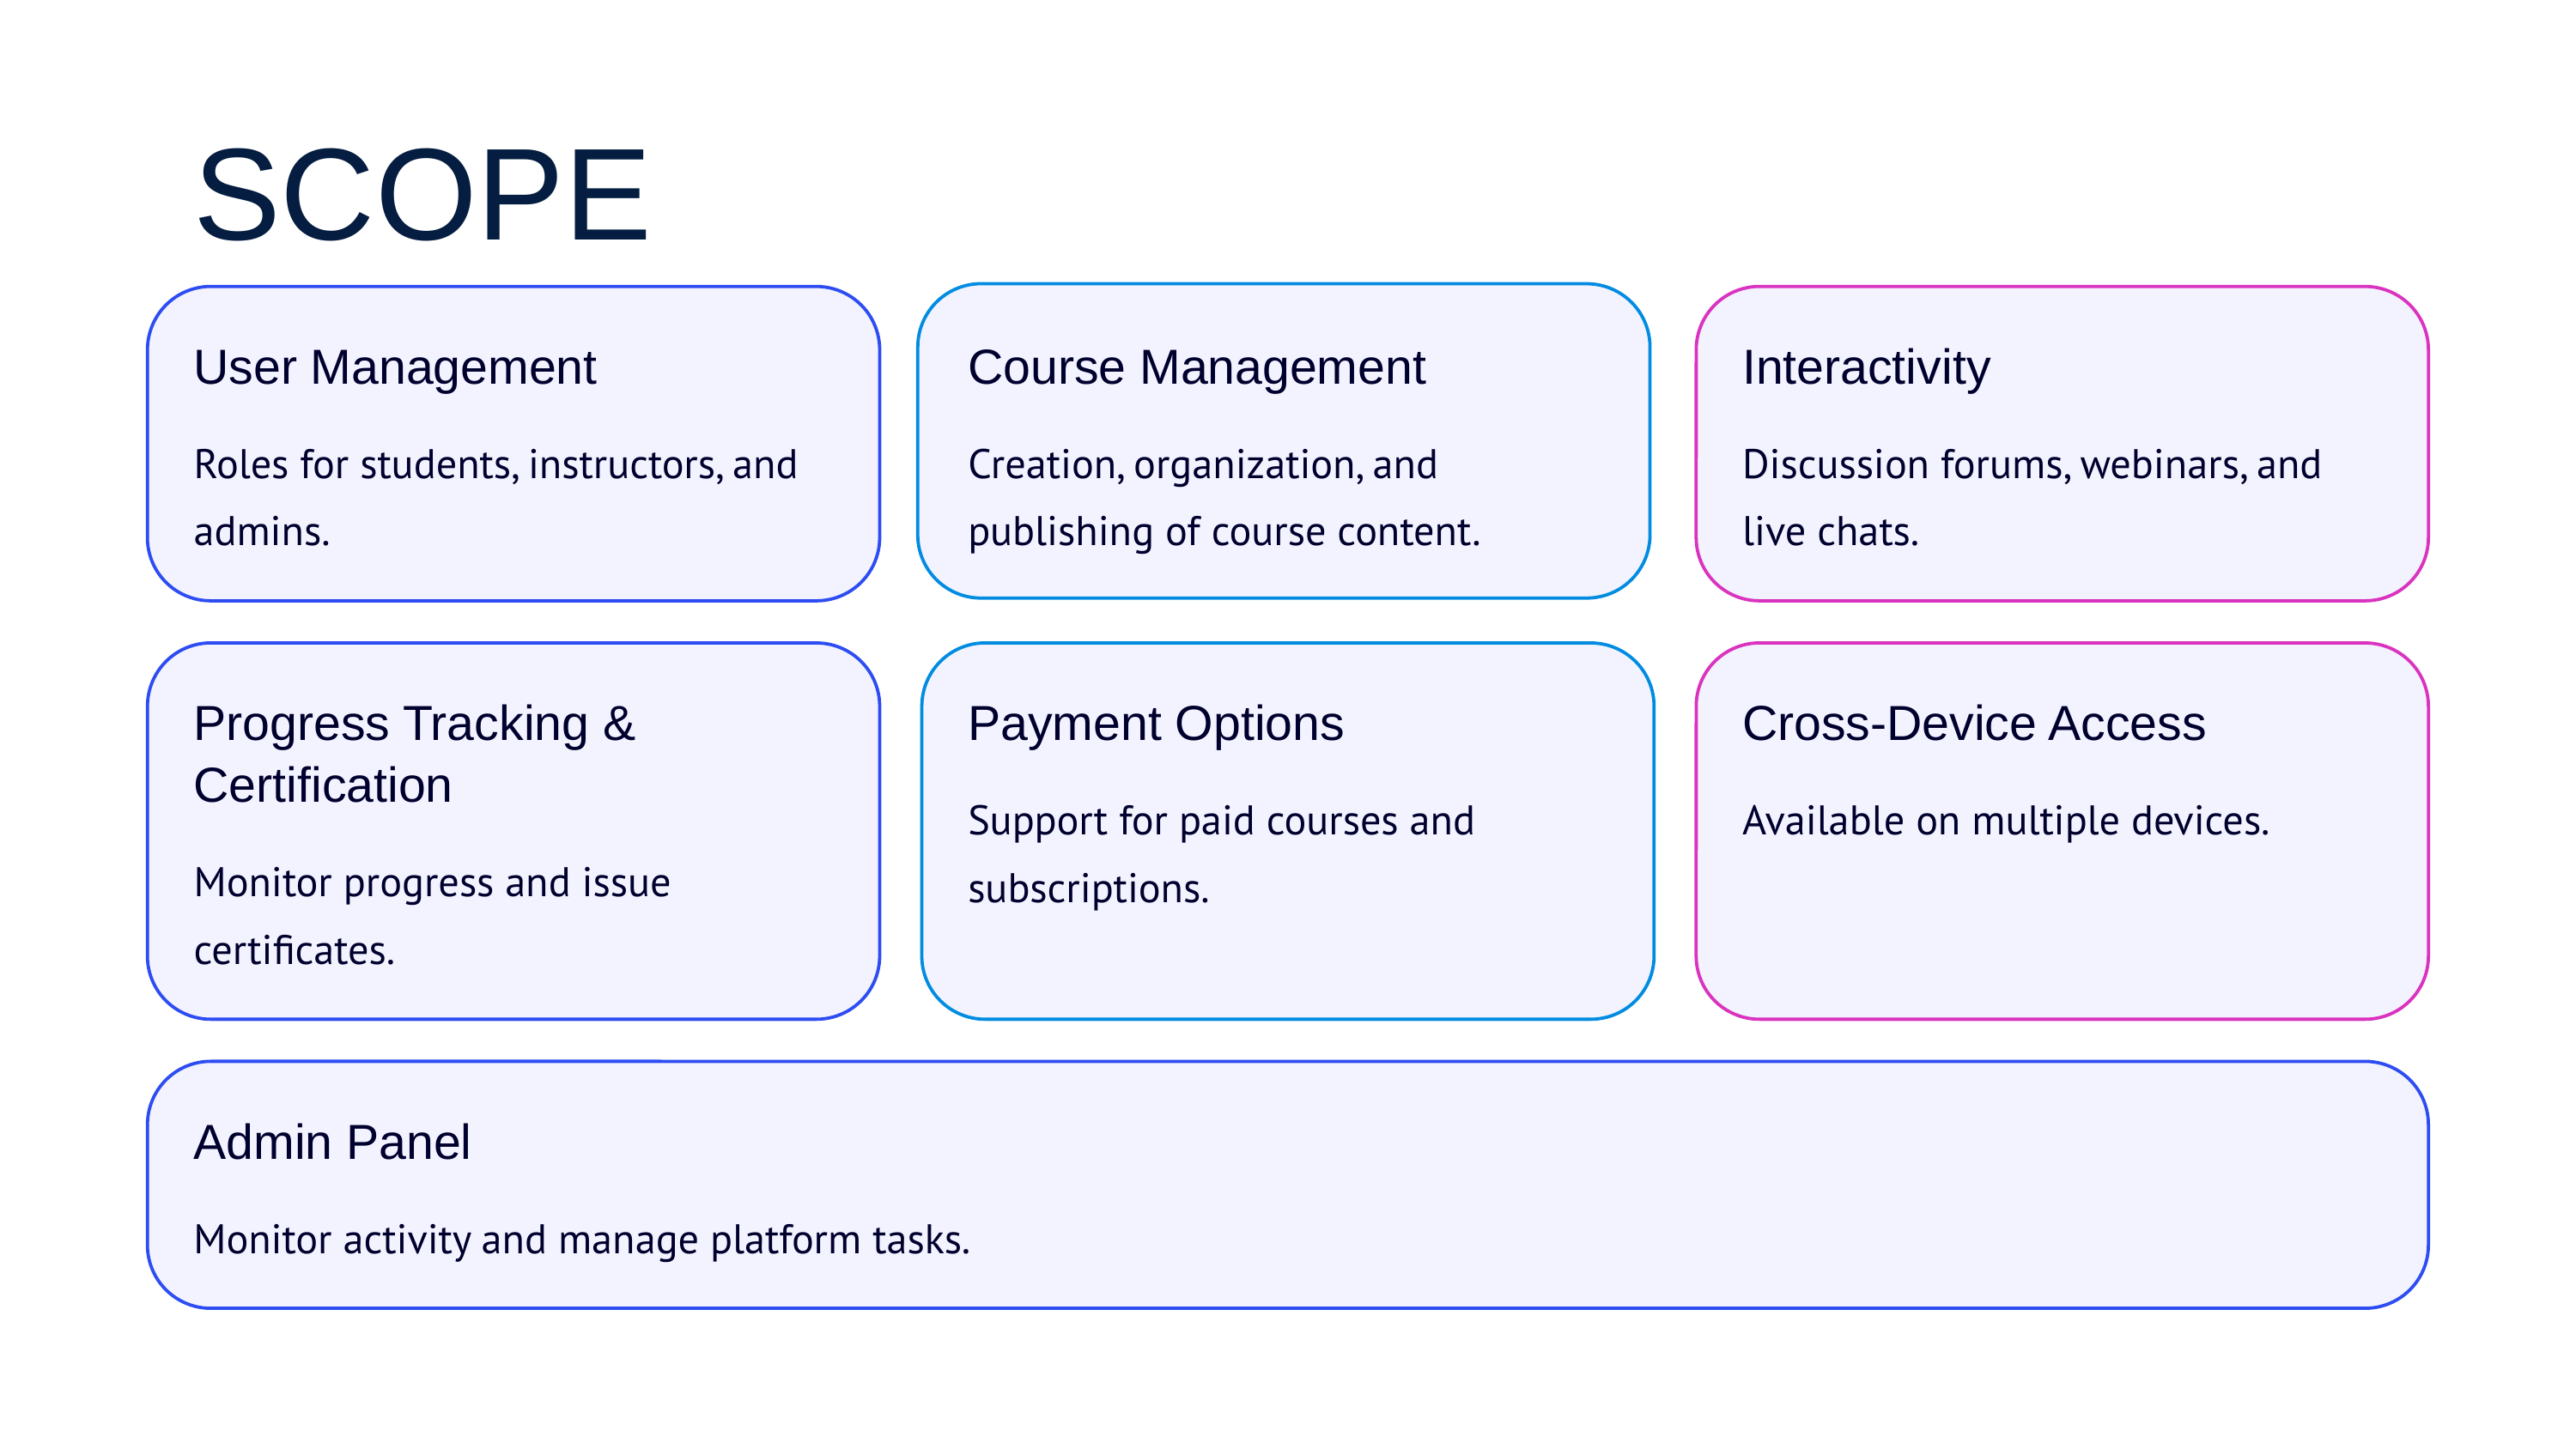

SCOPE

User Management
Course Management
Interactivity
Roles for students, instructors, and admins.
Creation, organization, and publishing of course content.
Discussion forums, webinars, and live chats.

Progress Tracking & Certification
Payment Options
Cross-Device Access
Support for paid courses and subscriptions.
Available on multiple devices.
Monitor progress and issue certificates.

Admin Panel
Monitor activity and manage platform tasks.